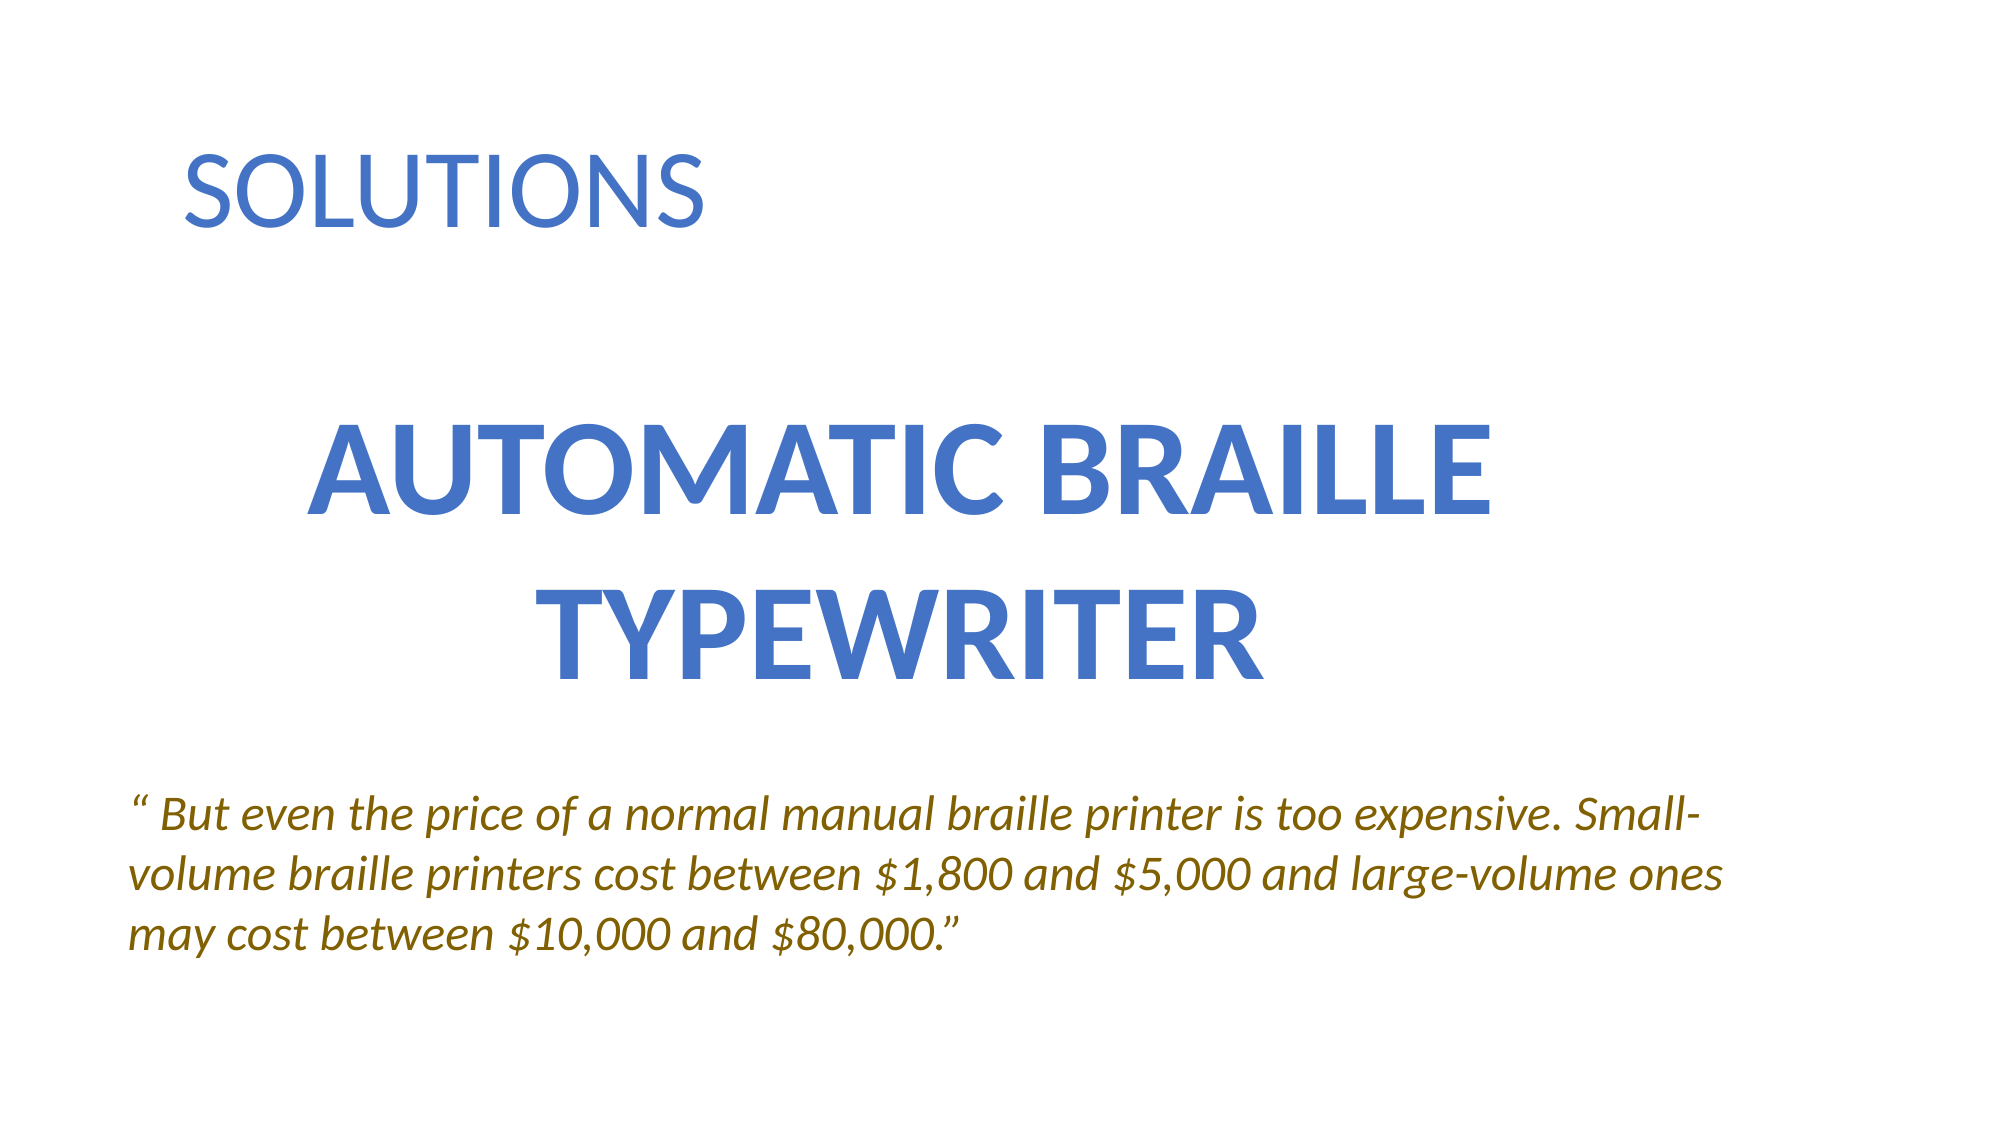

SOLUTIONS
AUTOMATIC BRAILLE
TYPEWRITER
“ But even the price of a normal manual braille printer is too expensive. Small-volume braille printers cost between $1,800 and $5,000 and large-volume ones may cost between $10,000 and $80,000.”